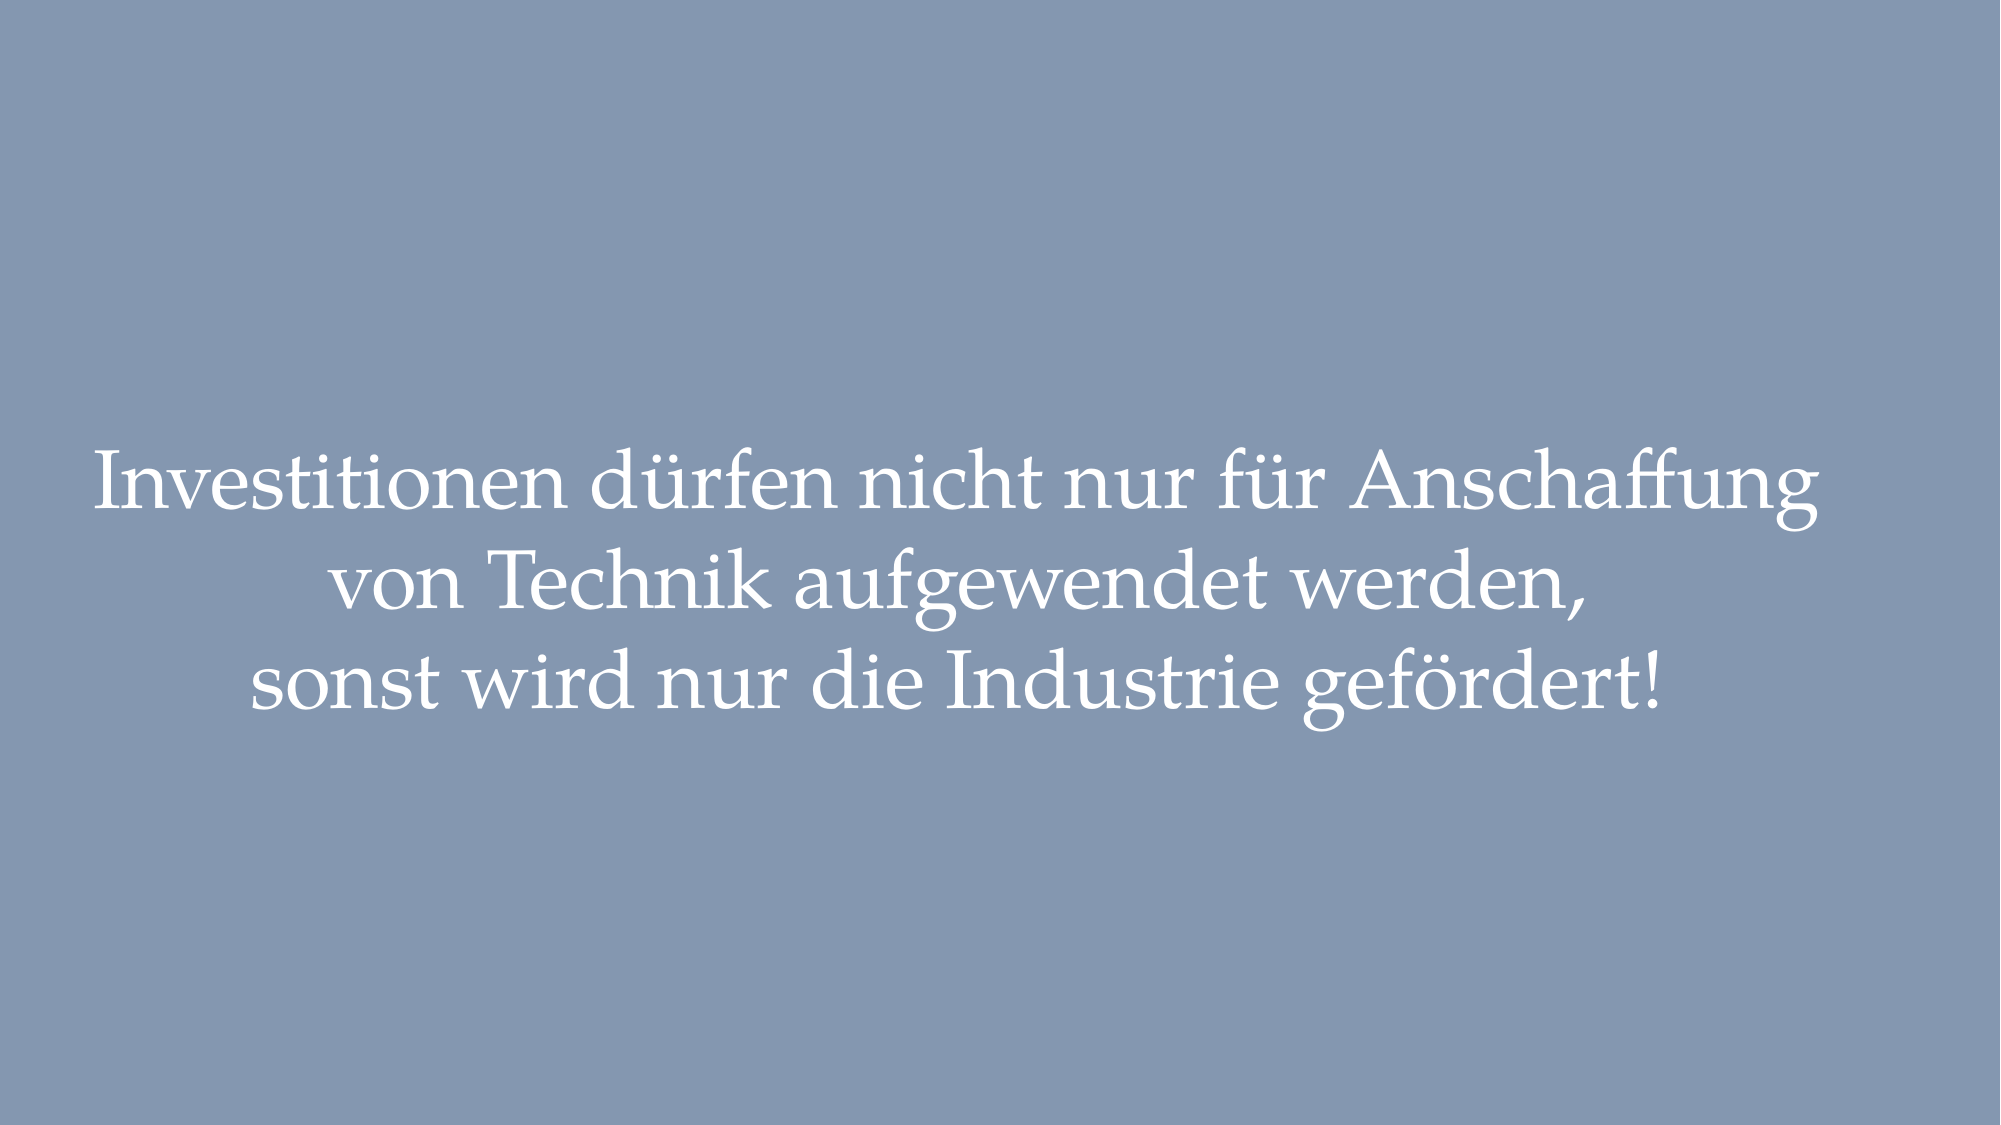

Investitionen dürfen nicht nur für Anschaffung von Technik aufgewendet werden,
sonst wird nur die Industrie gefördert!